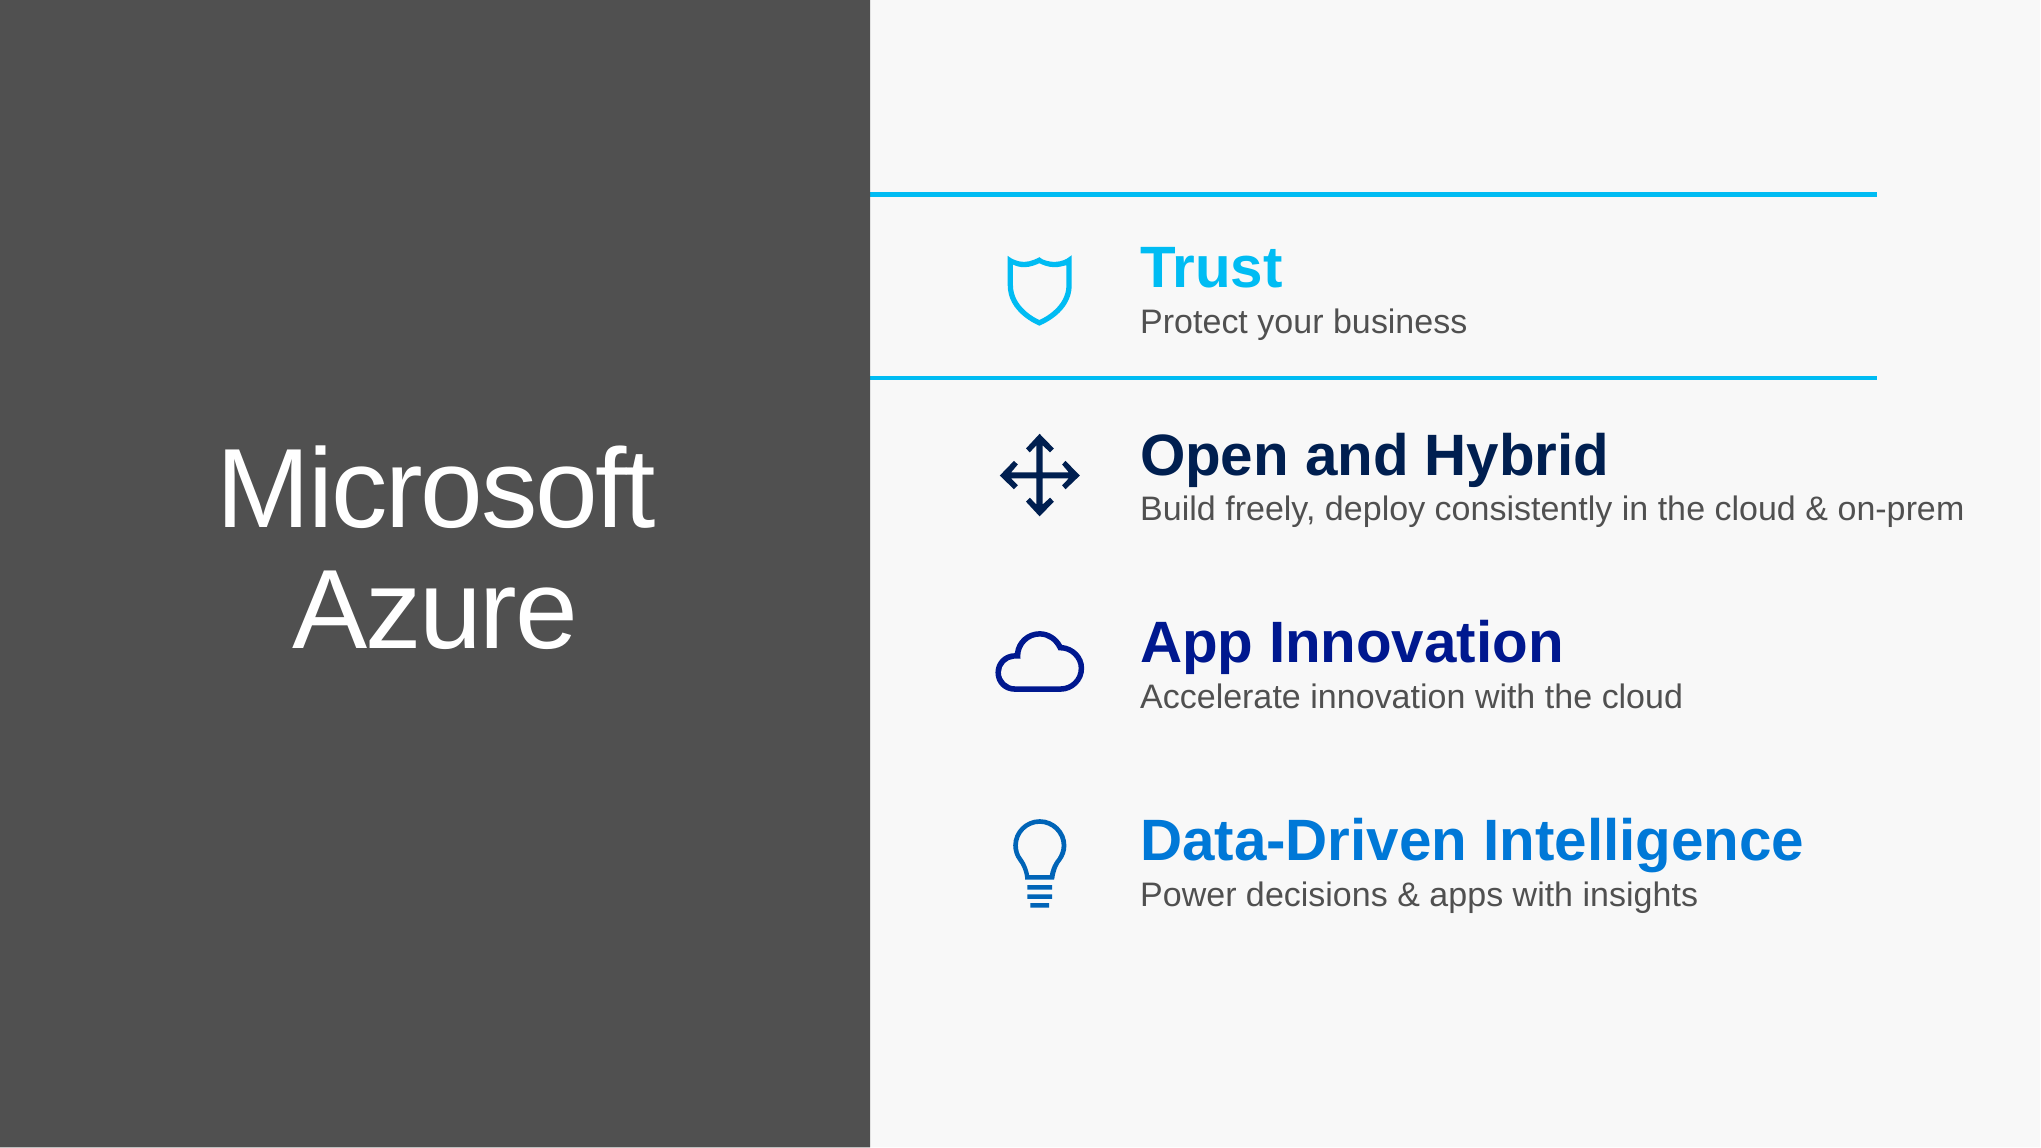

Trust
Protect your business

Open and Hybrid
Build freely, deploy consistently in the cloud & on-prem
Microsoft Azure

App Innovation
Accelerate innovation with the cloud

Data-Driven Intelligence
Power decisions & apps with insights